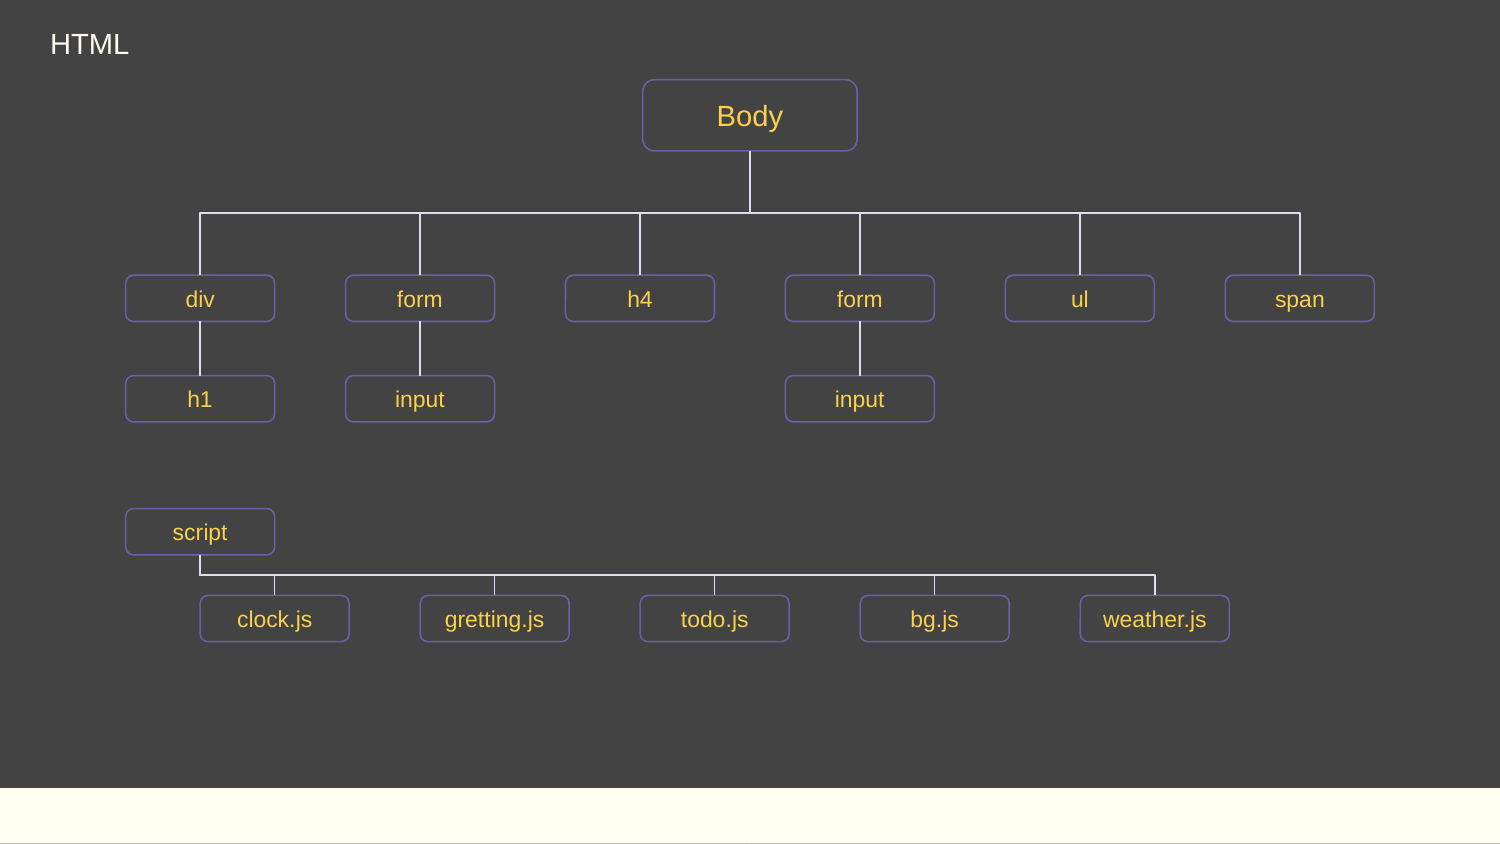

HTML
Body
div
form
h4
form
ul
span
h1
input
input
script
clock.js
gretting.js
todo.js
bg.js
weather.js